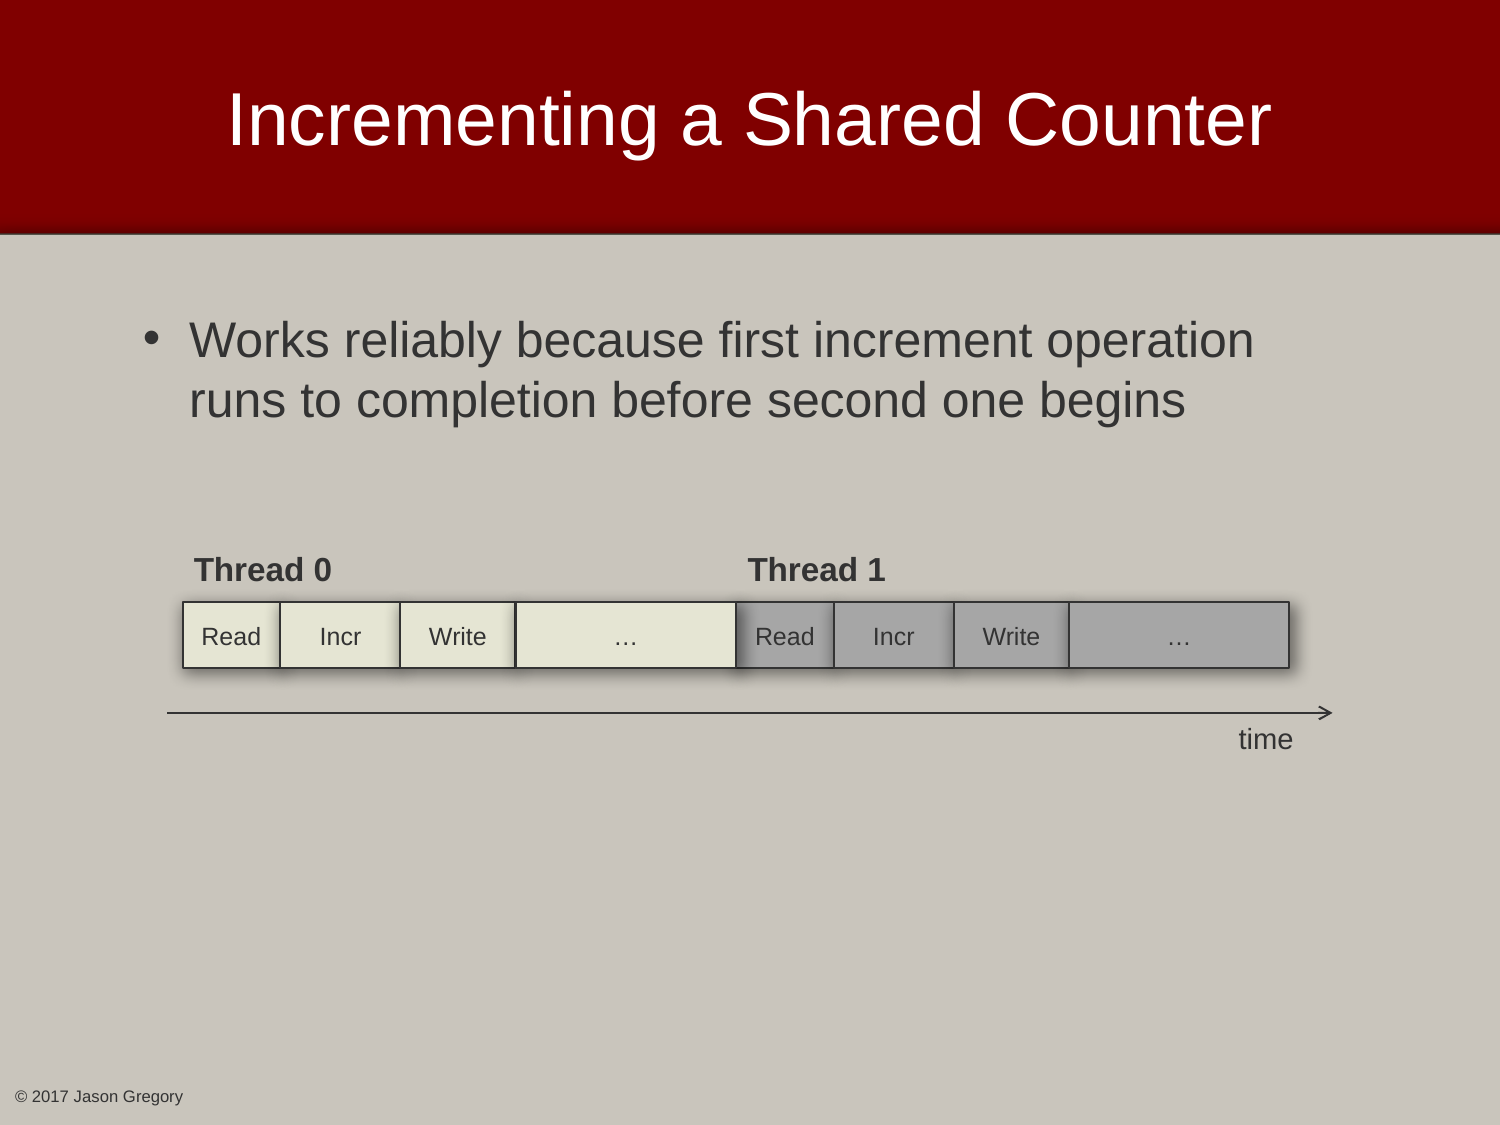

# Incrementing a Shared Counter
Works reliably because first increment operation runs to completion before second one begins
Thread 1
Thread 0
Read
Incr
Write
…
Read
Incr
Write
…
time
© 2017 Jason Gregory